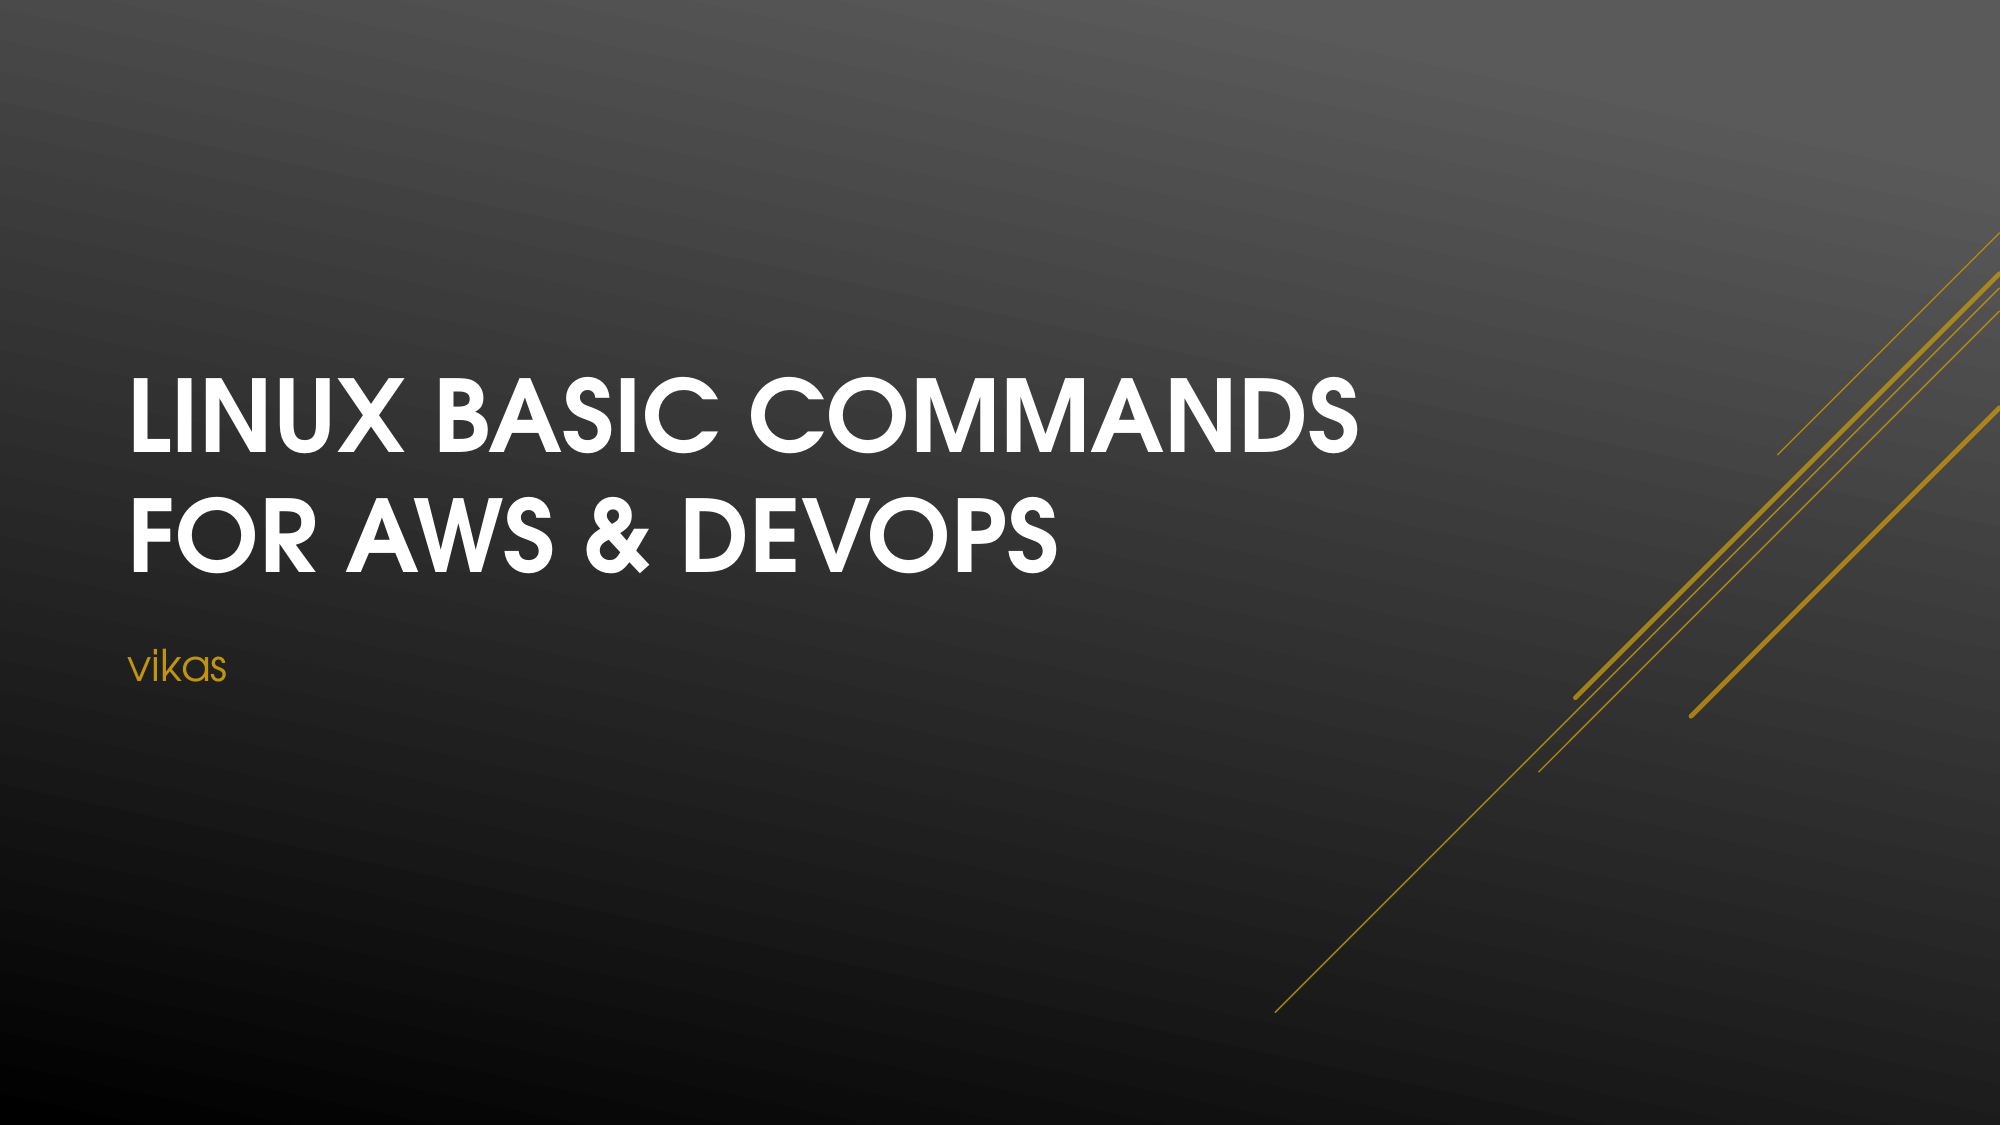

# Linux basic commands for aws & devops
vikas